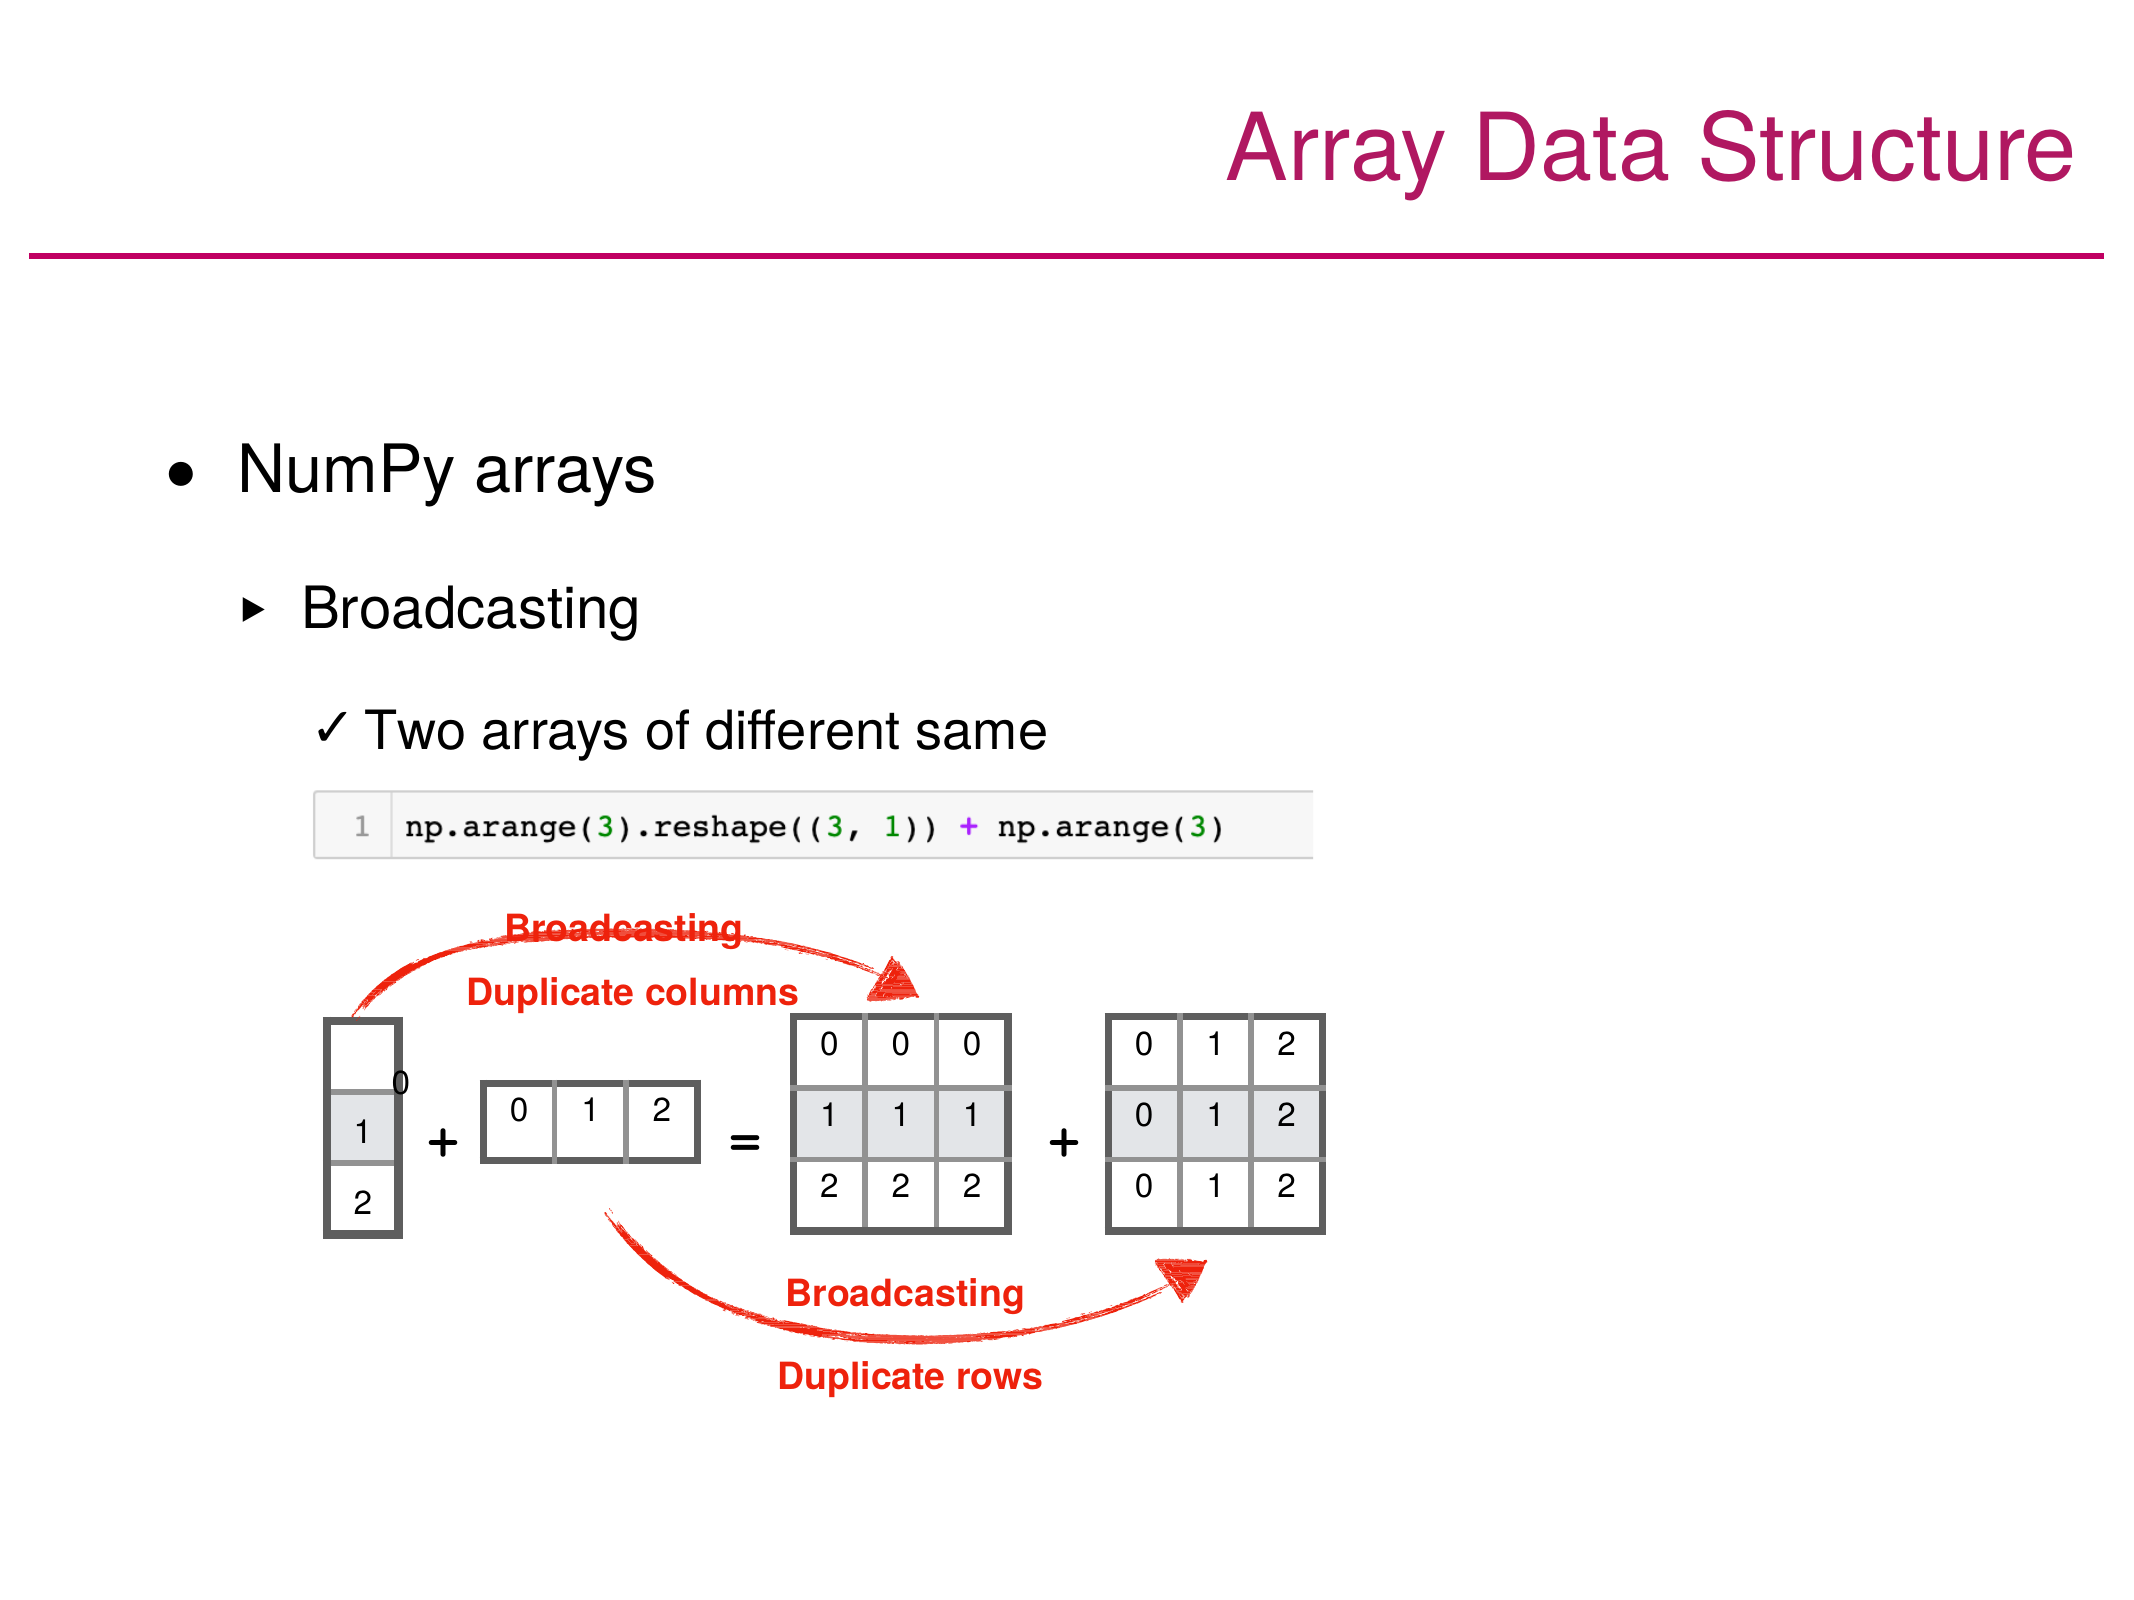

# Array Data Structure

NumPy arrays
Broadcasting
Two arrays of diﬀerent same shapes

Broadcasting Duplicate columns

0

| 0 | 0 | 0 |
| --- | --- | --- |
| 1 | 1 | 1 |
| 2 | 2 | 2 |
| 0 | 1 | 2 |
| --- | --- | --- |
| 0 | 1 | 2 |
| 0 | 1 | 2 |

| 0 | 1 | 2 |
| --- | --- | --- |

+
=
+
1

2
Broadcasting Duplicate rows